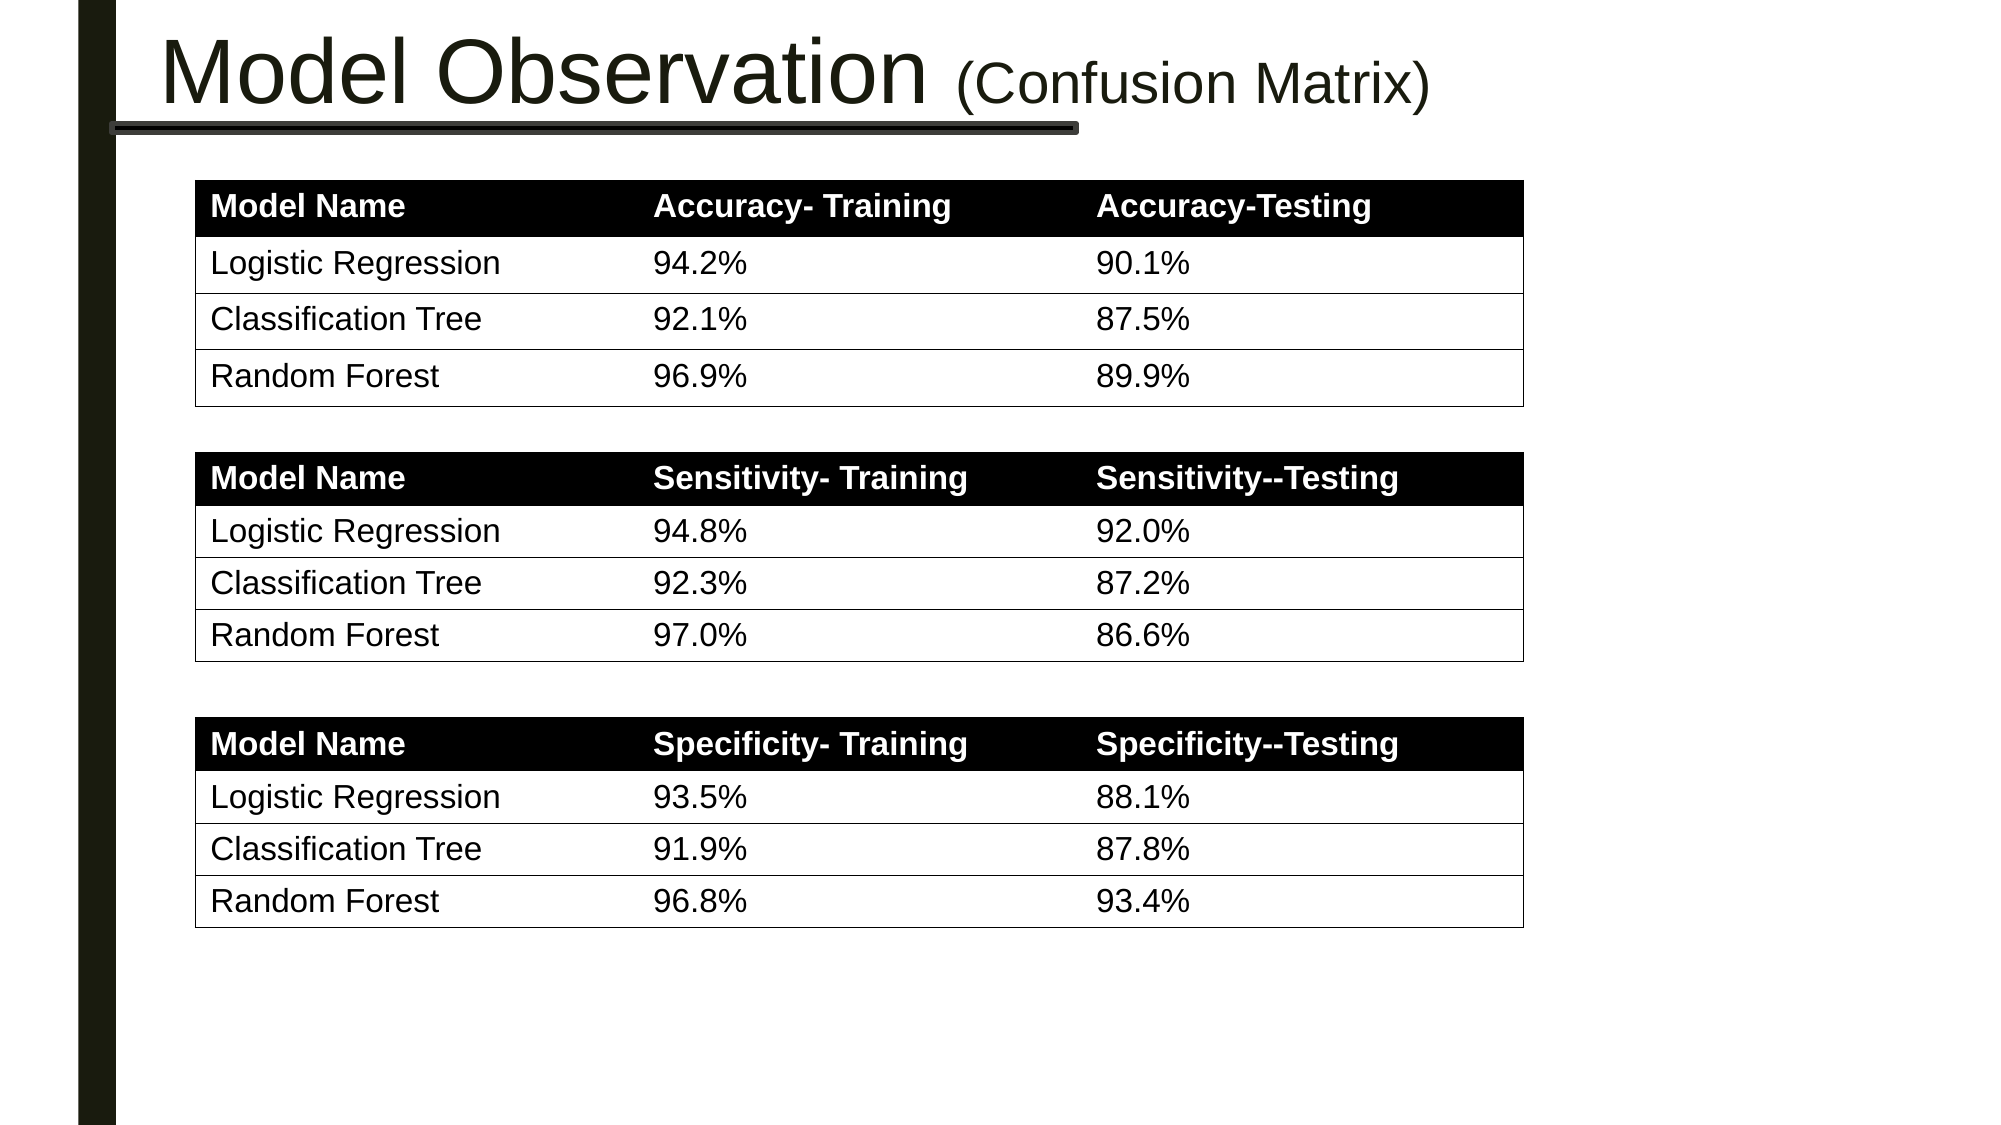

# Model Observation (Confusion Matrix)

| Model Name | Accuracy- Training | Accuracy-Testing |
| --- | --- | --- |
| Logistic Regression | 94.2% | 90.1% |
| Classification Tree | 92.1% | 87.5% |
| Random Forest | 96.9% | 89.9% |
| Model Name | Sensitivity- Training | Sensitivity--Testing |
| --- | --- | --- |
| Logistic Regression | 94.8% | 92.0% |
| Classification Tree | 92.3% | 87.2% |
| Random Forest | 97.0% | 86.6% |
| Model Name | Specificity- Training | Specificity--Testing |
| --- | --- | --- |
| Logistic Regression | 93.5% | 88.1% |
| Classification Tree | 91.9% | 87.8% |
| Random Forest | 96.8% | 93.4% |